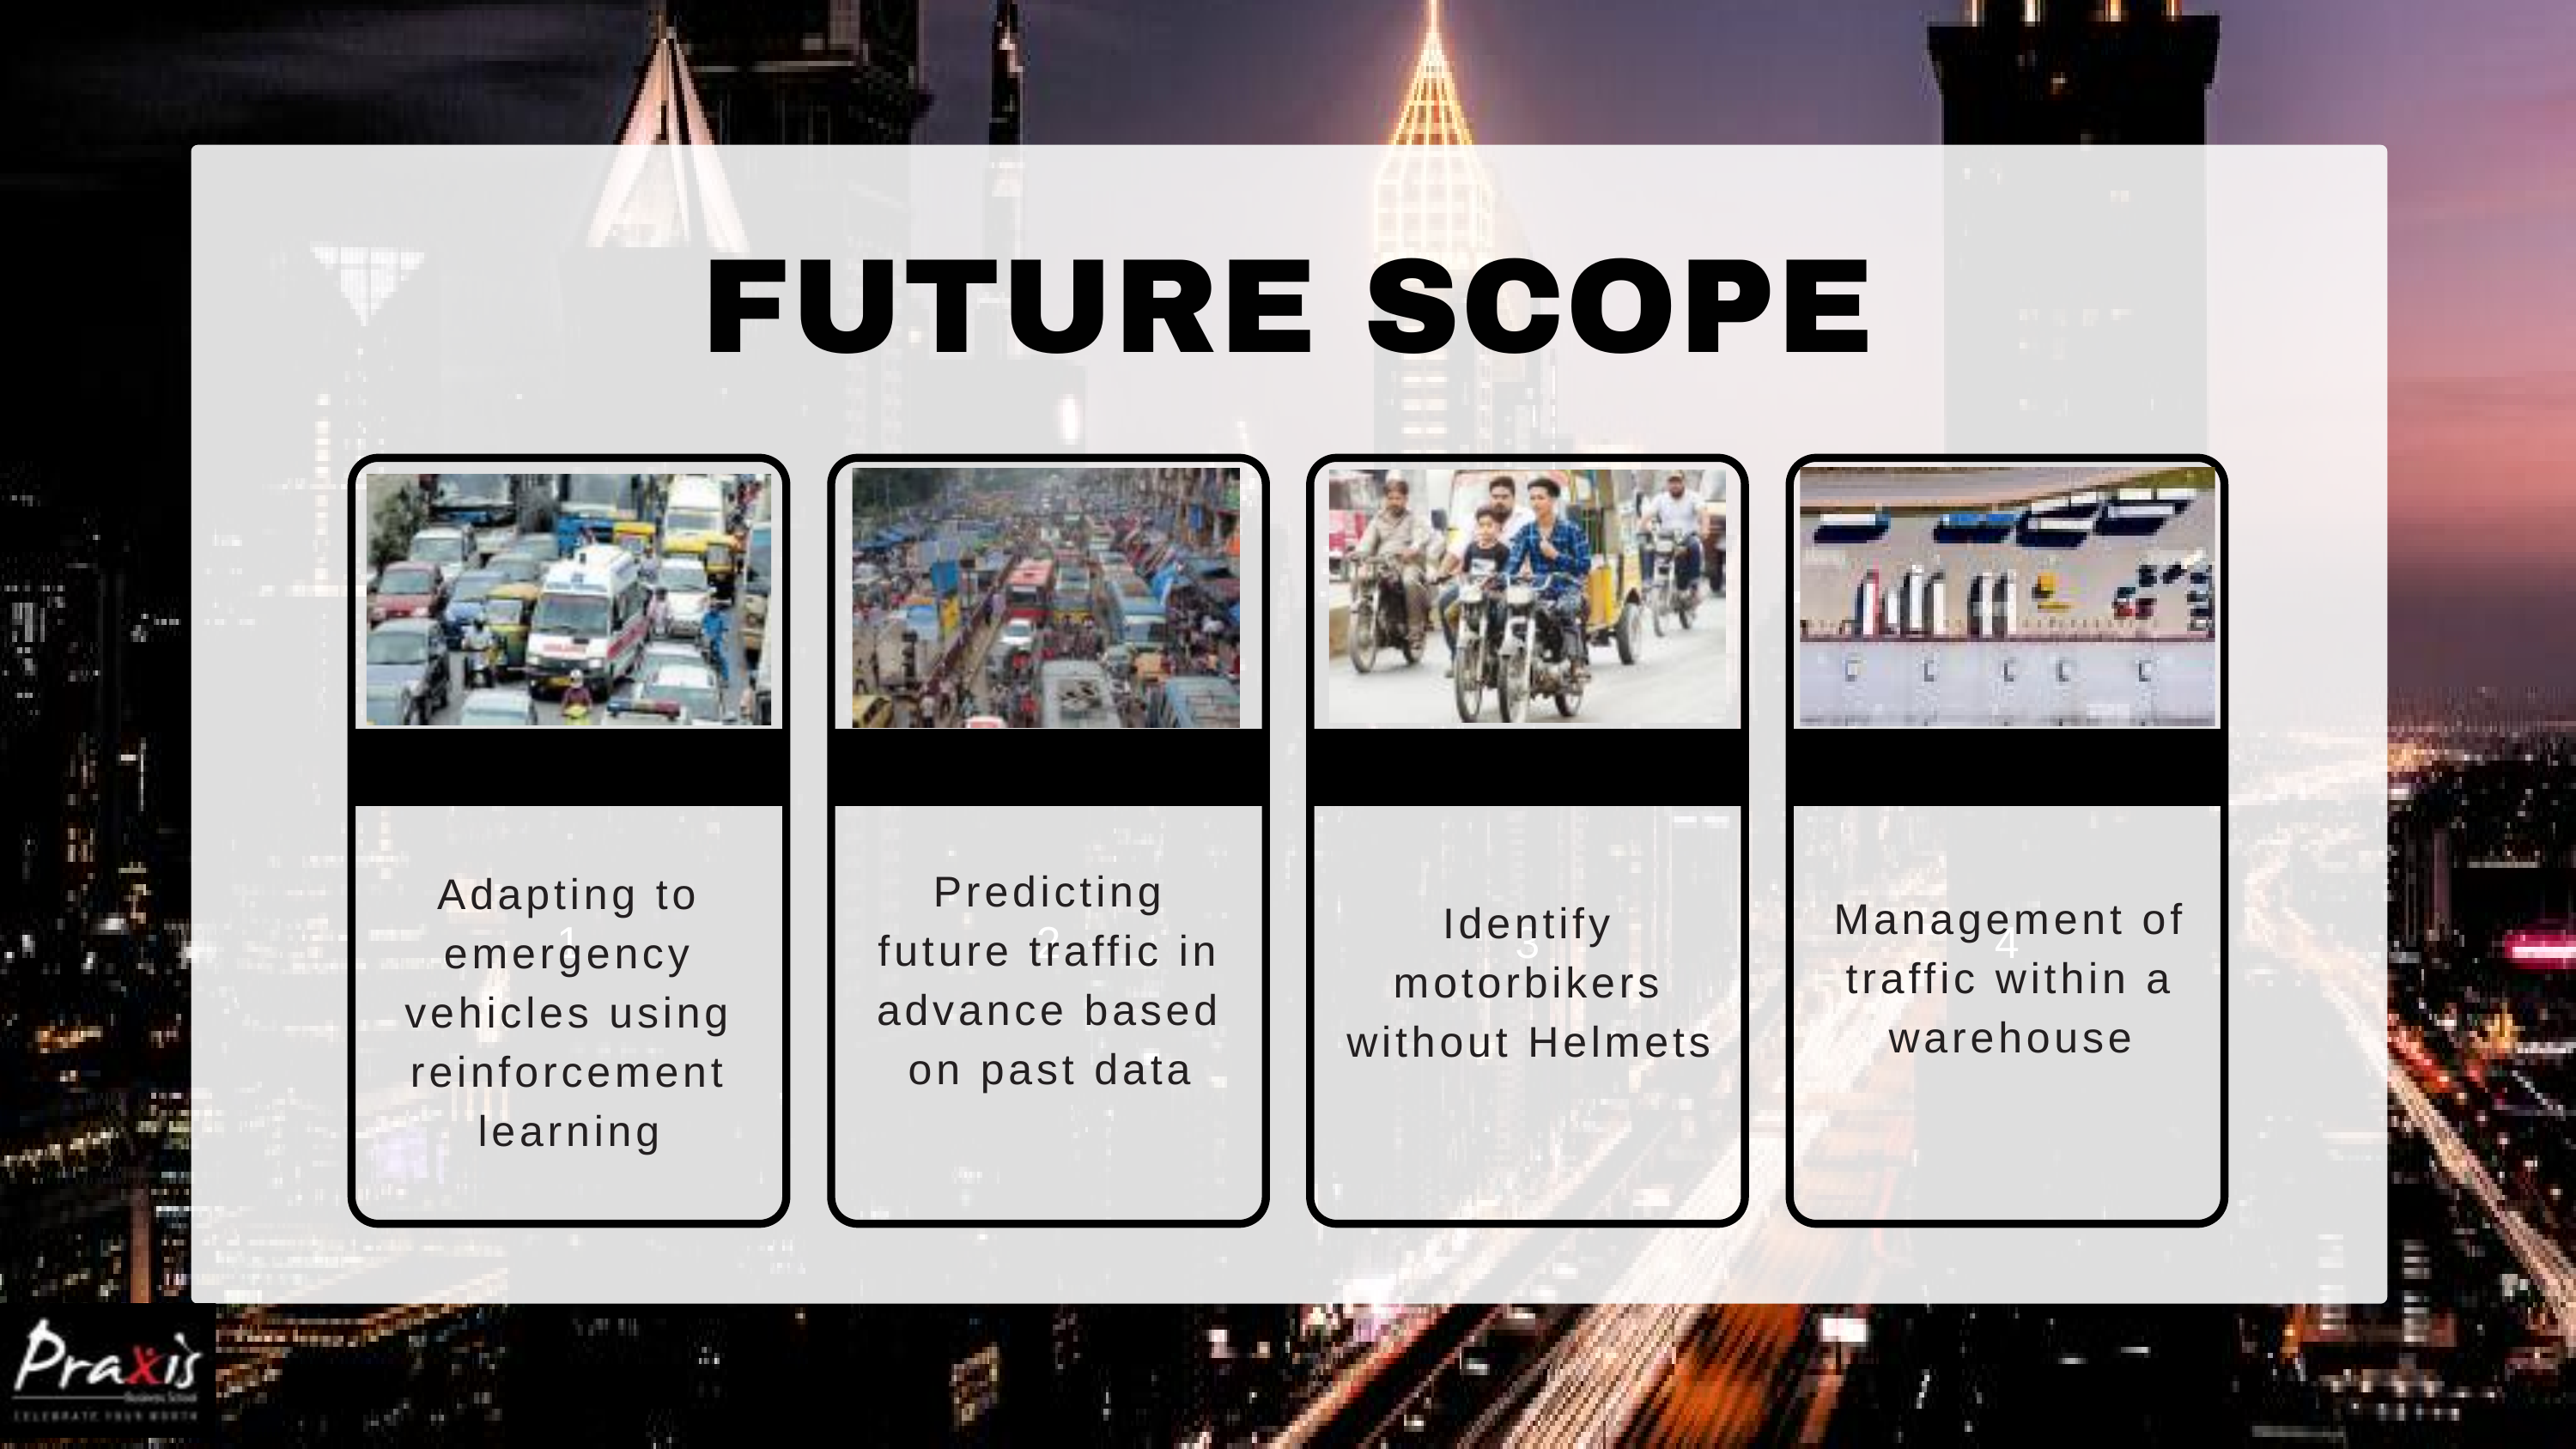

FUTURE SCOPE

1

2

3

4
Predicting future traffic in advance based on past data
Adapting to emergency vehicles using reinforcement learning
Management of traffic within a warehouse
Identify motorbikers without Helmets